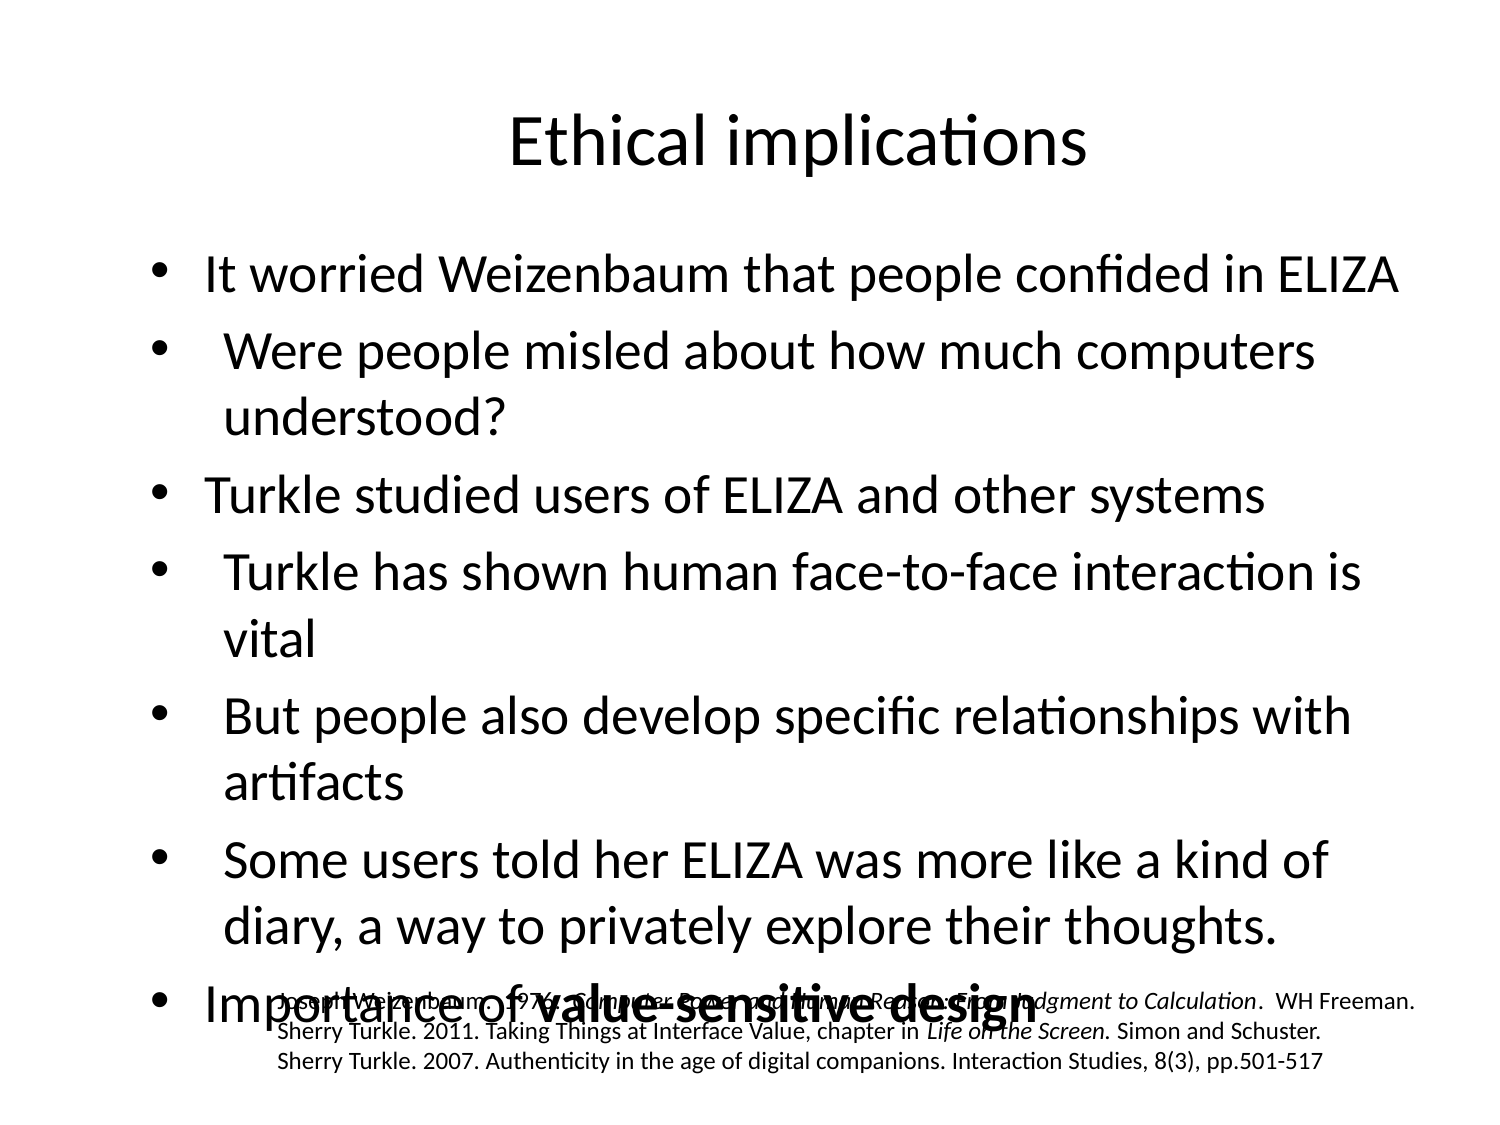

# Ethical implications
It worried Weizenbaum that people confided in ELIZA
Were people misled about how much computers understood?
Turkle studied users of ELIZA and other systems
Turkle has shown human face-to-face interaction is vital
But people also develop specific relationships with artifacts
Some users told her ELIZA was more like a kind of diary, a way to privately explore their thoughts.
Importance of value-sensitive design
Joseph Weizenbaum.  1976.  Computer Power and Human Reason: From Judgment to Calculation.  WH Freeman.
Sherry Turkle. 2011. Taking Things at Interface Value, chapter in Life on the Screen. Simon and Schuster.
Sherry Turkle. 2007. Authenticity in the age of digital companions. Interaction Studies, 8(3), pp.501-517